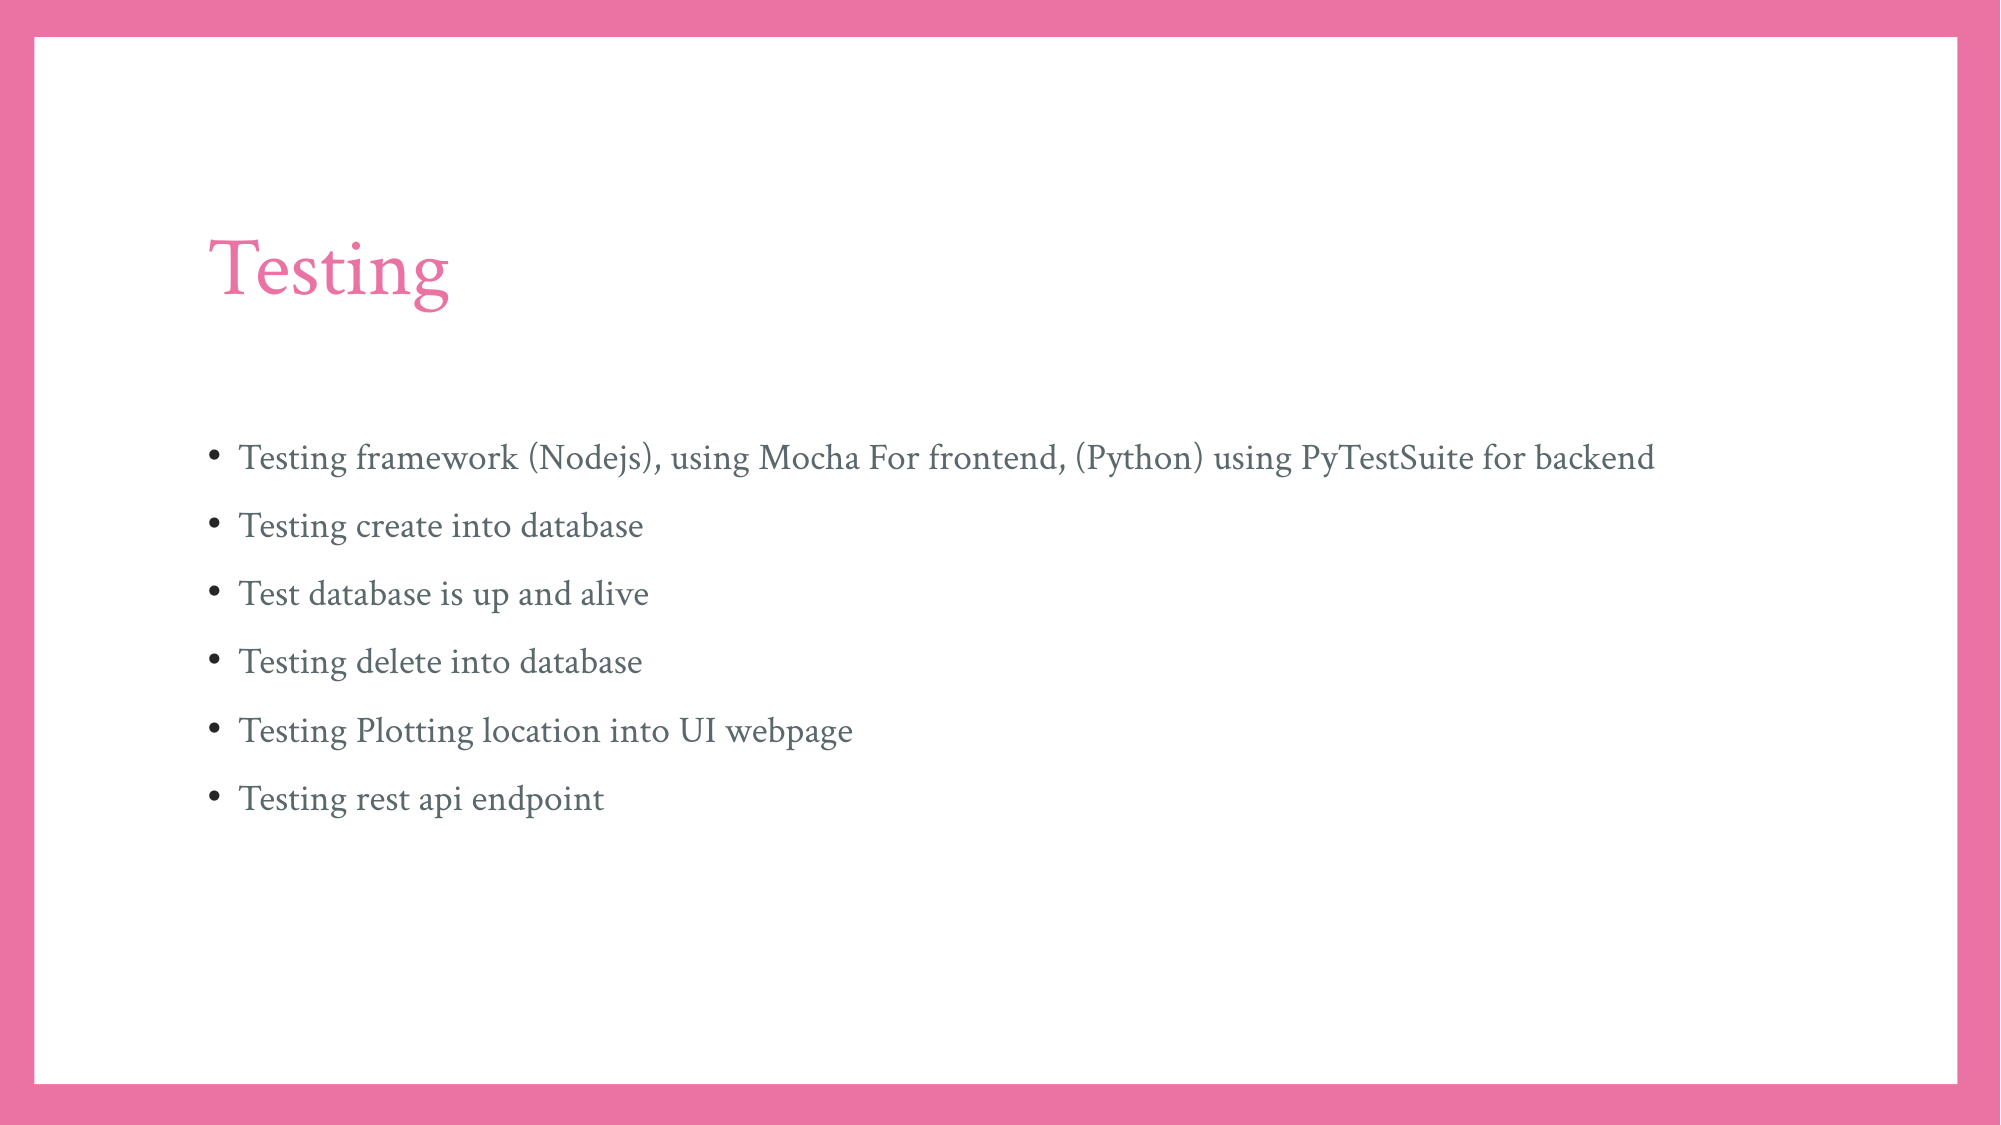

# Testing
Testing framework (Nodejs), using Mocha For frontend, (Python) using PyTestSuite for backend
Testing create into database
Test database is up and alive
Testing delete into database
Testing Plotting location into UI webpage
Testing rest api endpoint